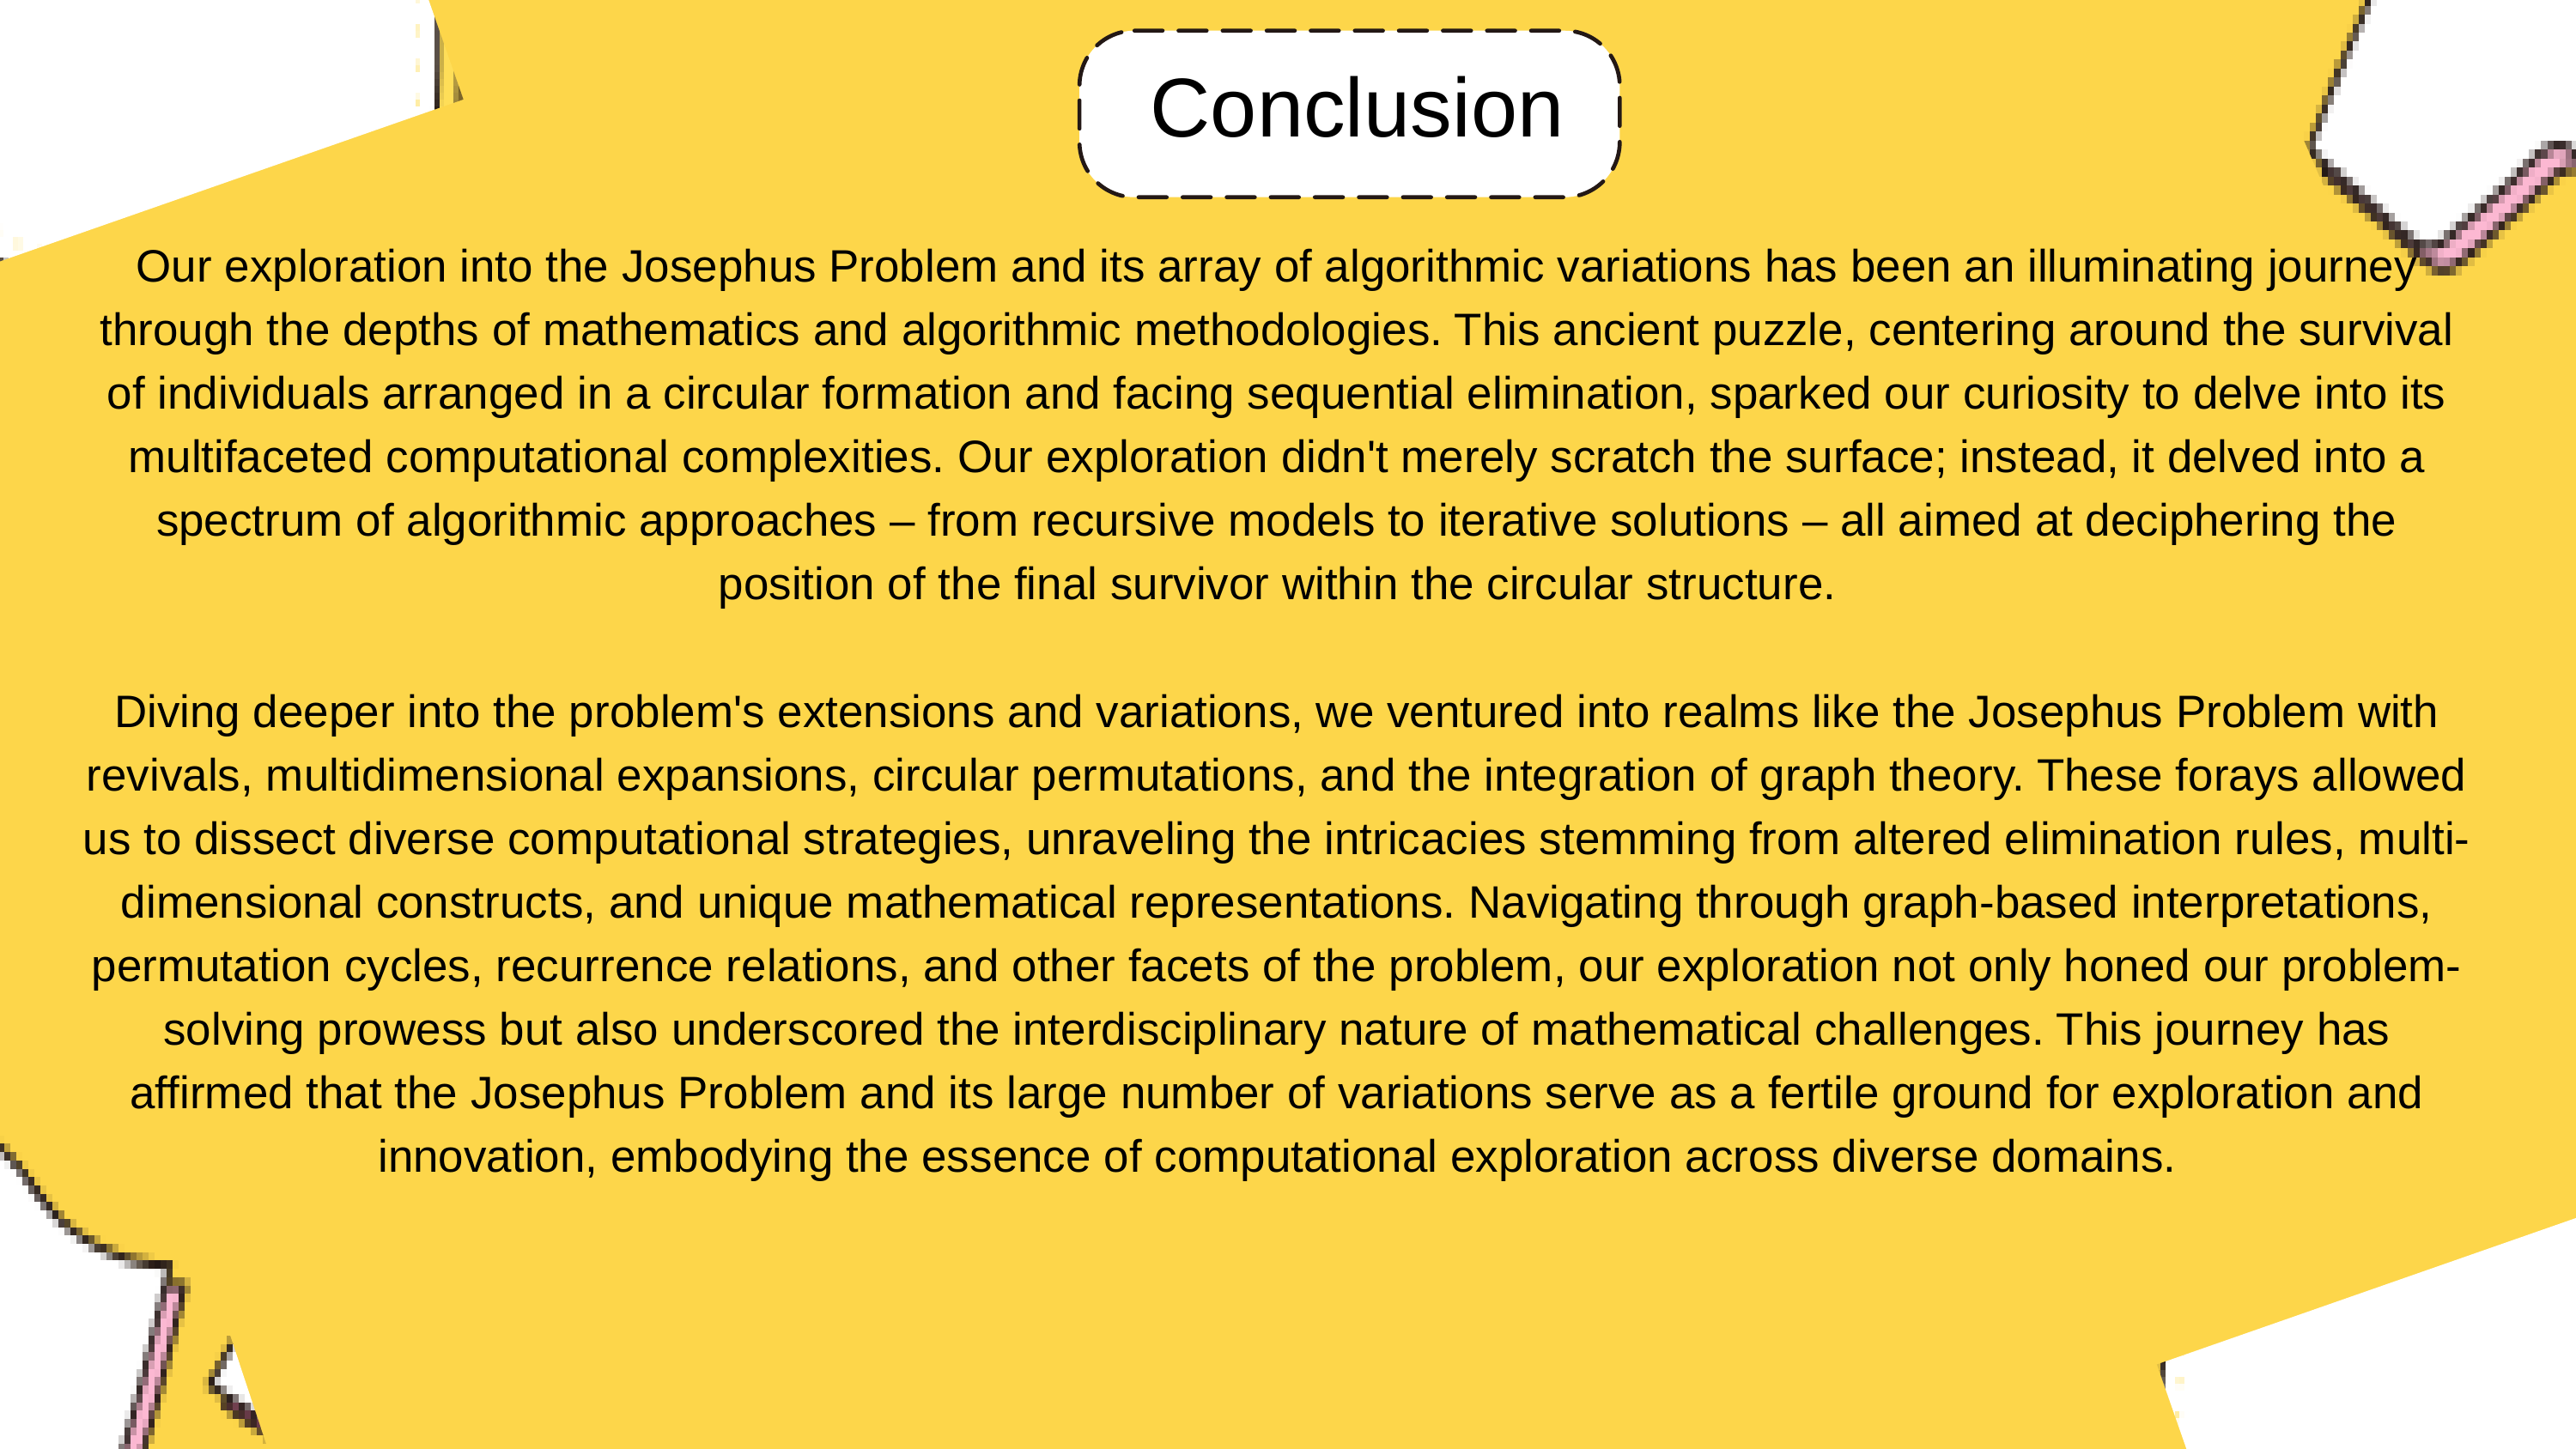

Conclusion
Our exploration into the Josephus Problem and its array of algorithmic variations has been an illuminating journey through the depths of mathematics and algorithmic methodologies. This ancient puzzle, centering around the survival of individuals arranged in a circular formation and facing sequential elimination, sparked our curiosity to delve into its multifaceted computational complexities. Our exploration didn't merely scratch the surface; instead, it delved into a spectrum of algorithmic approaches – from recursive models to iterative solutions – all aimed at deciphering the position of the final survivor within the circular structure.

Diving deeper into the problem's extensions and variations, we ventured into realms like the Josephus Problem with revivals, multidimensional expansions, circular permutations, and the integration of graph theory. These forays allowed us to dissect diverse computational strategies, unraveling the intricacies stemming from altered elimination rules, multi-dimensional constructs, and unique mathematical representations. Navigating through graph-based interpretations, permutation cycles, recurrence relations, and other facets of the problem, our exploration not only honed our problem-solving prowess but also underscored the interdisciplinary nature of mathematical challenges. This journey has affirmed that the Josephus Problem and its large number of variations serve as a fertile ground for exploration and innovation, embodying the essence of computational exploration across diverse domains.